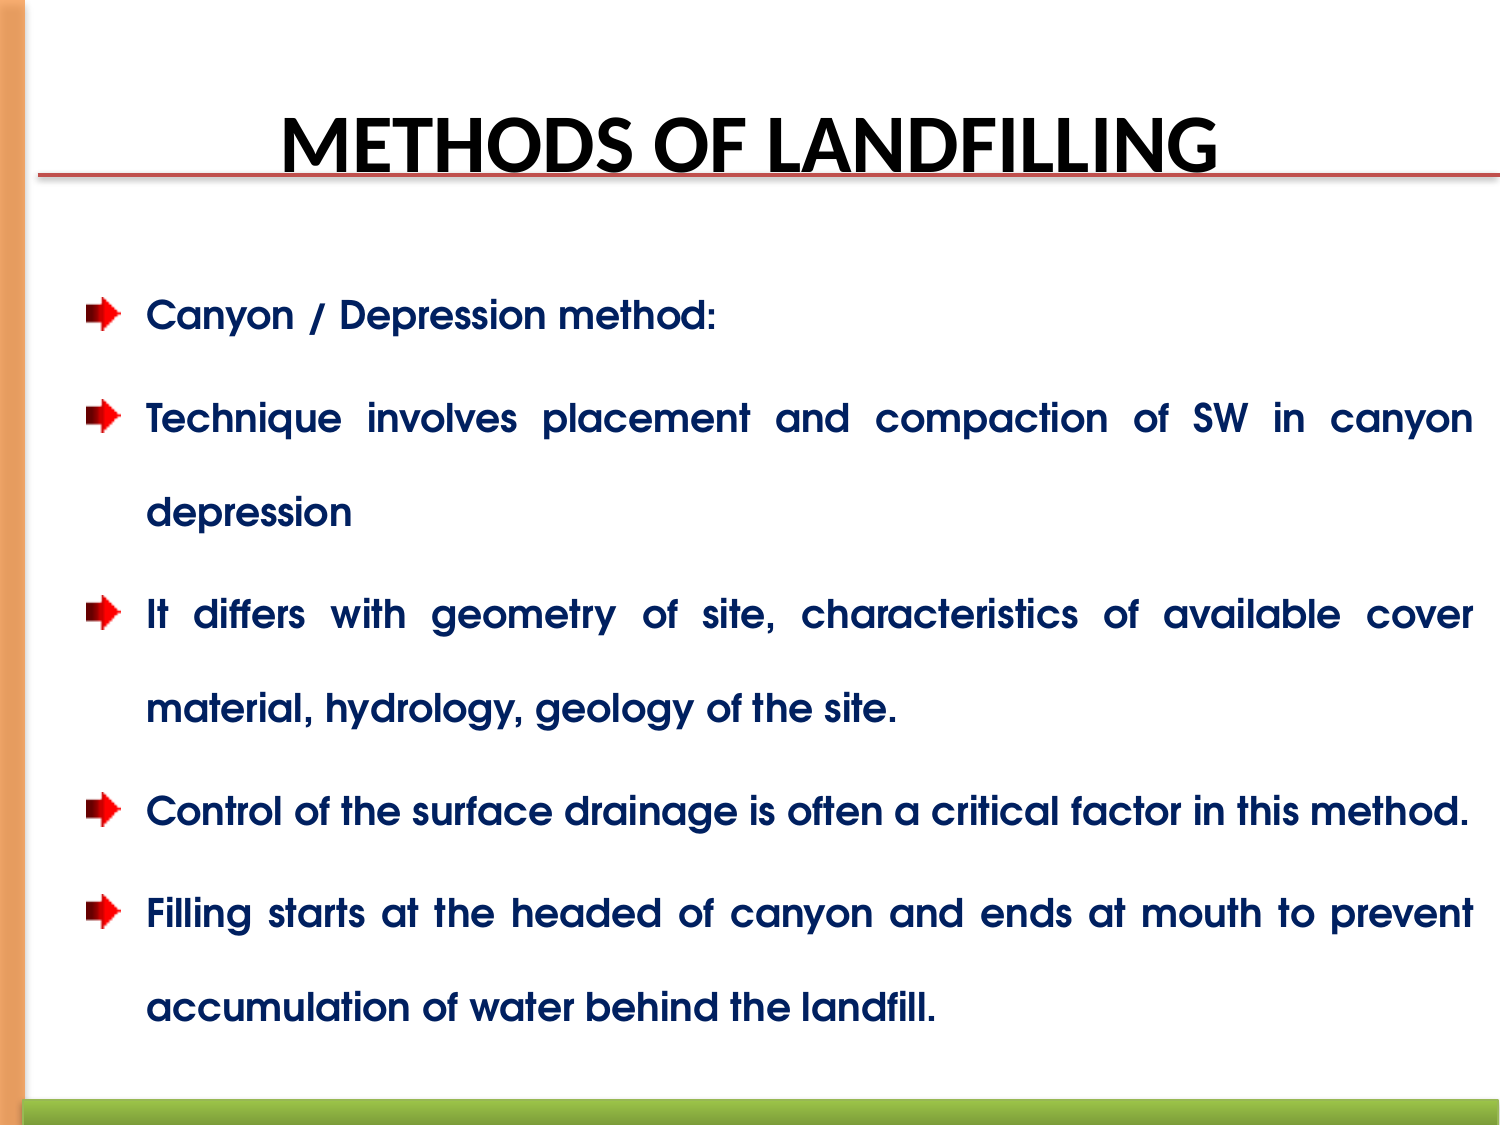

# METHODS OF LANDFILLING

Canyon / Depression method:
Technique involves placement and compaction of SW in canyon depression
It differs with geometry of site, characteristics of available cover material, hydrology, geology of the site.
Control of the surface drainage is often a critical factor in this method.
Filling starts at the headed of canyon and ends at mouth to prevent accumulation of water behind the landfill.